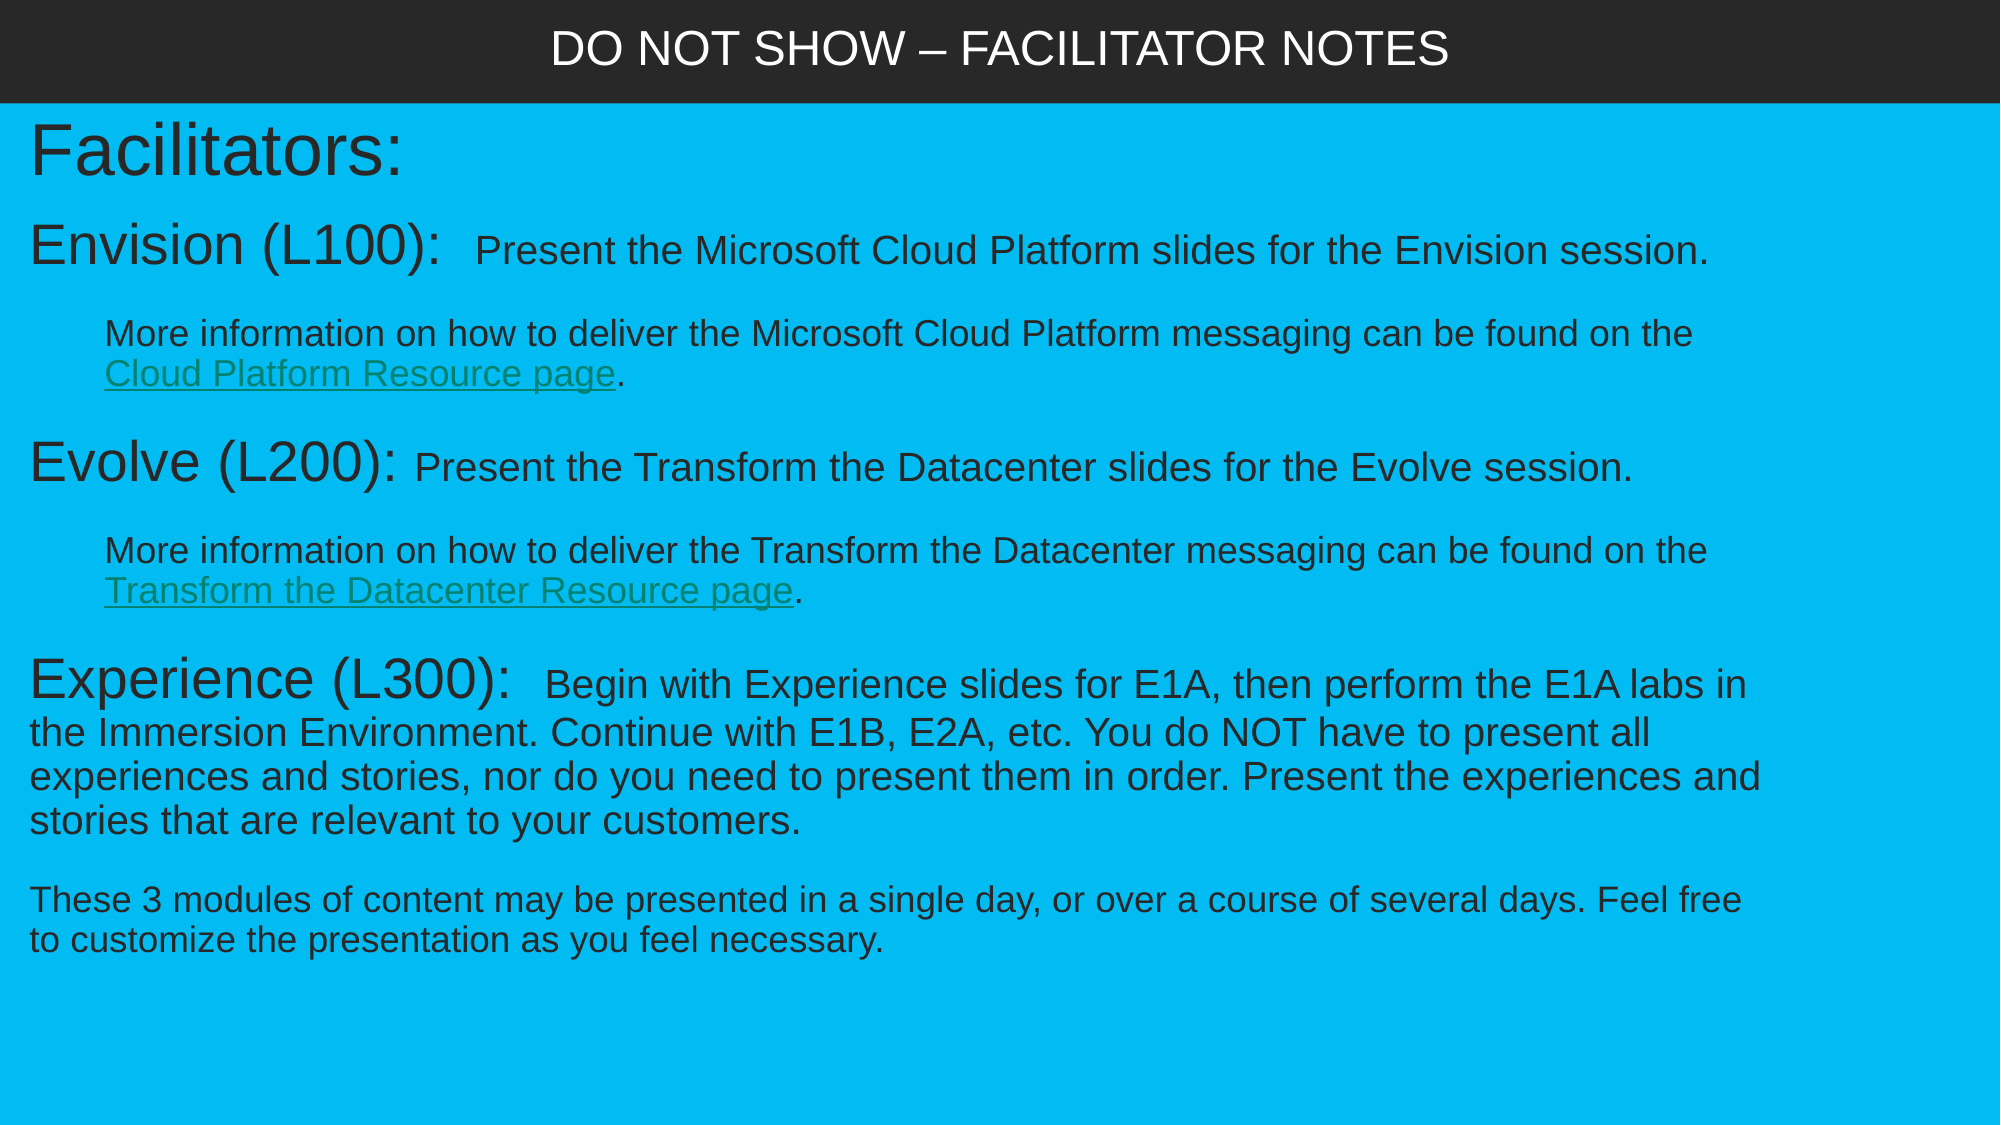

DO NOT SHOW – FACILITATOR NOTES
Facilitators:
Envision (L100):  Present the Microsoft Cloud Platform slides for the Envision session.
More information on how to deliver the Microsoft Cloud Platform messaging can be found on the Cloud Platform Resource page.
Evolve (L200): Present the Transform the Datacenter slides for the Evolve session.
More information on how to deliver the Transform the Datacenter messaging can be found on the Transform the Datacenter Resource page.
Experience (L300):  Begin with Experience slides for E1A, then perform the E1A labs in the Immersion Environment. Continue with E1B, E2A, etc. You do NOT have to present all experiences and stories, nor do you need to present them in order. Present the experiences and stories that are relevant to your customers.
These 3 modules of content may be presented in a single day, or over a course of several days. Feel free to customize the presentation as you feel necessary.